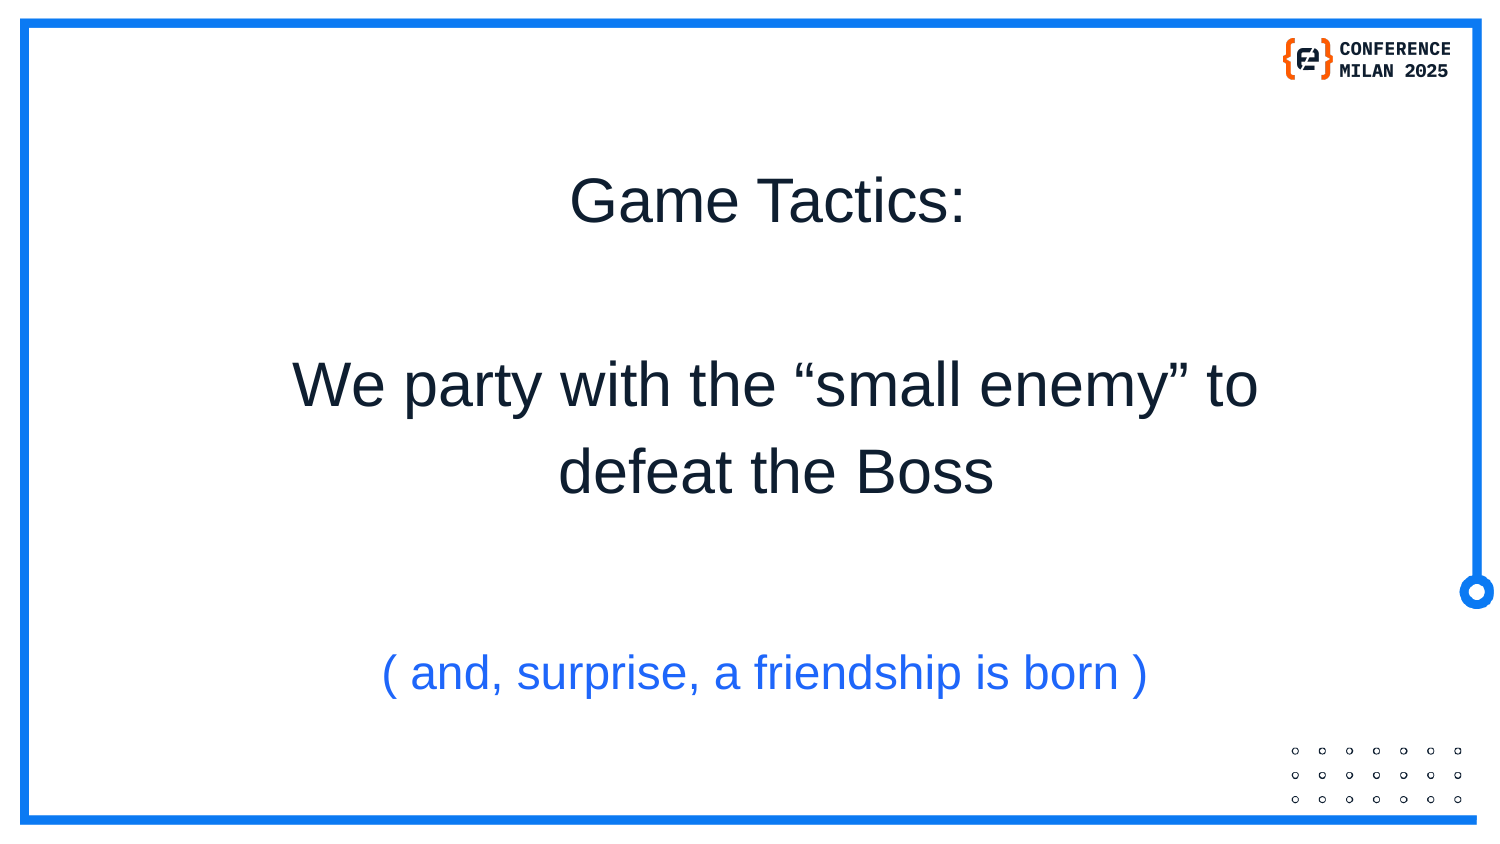

# Game Tactics:

We party with the “small enemy” to defeat the Boss
( and, surprise, a friendship is born )